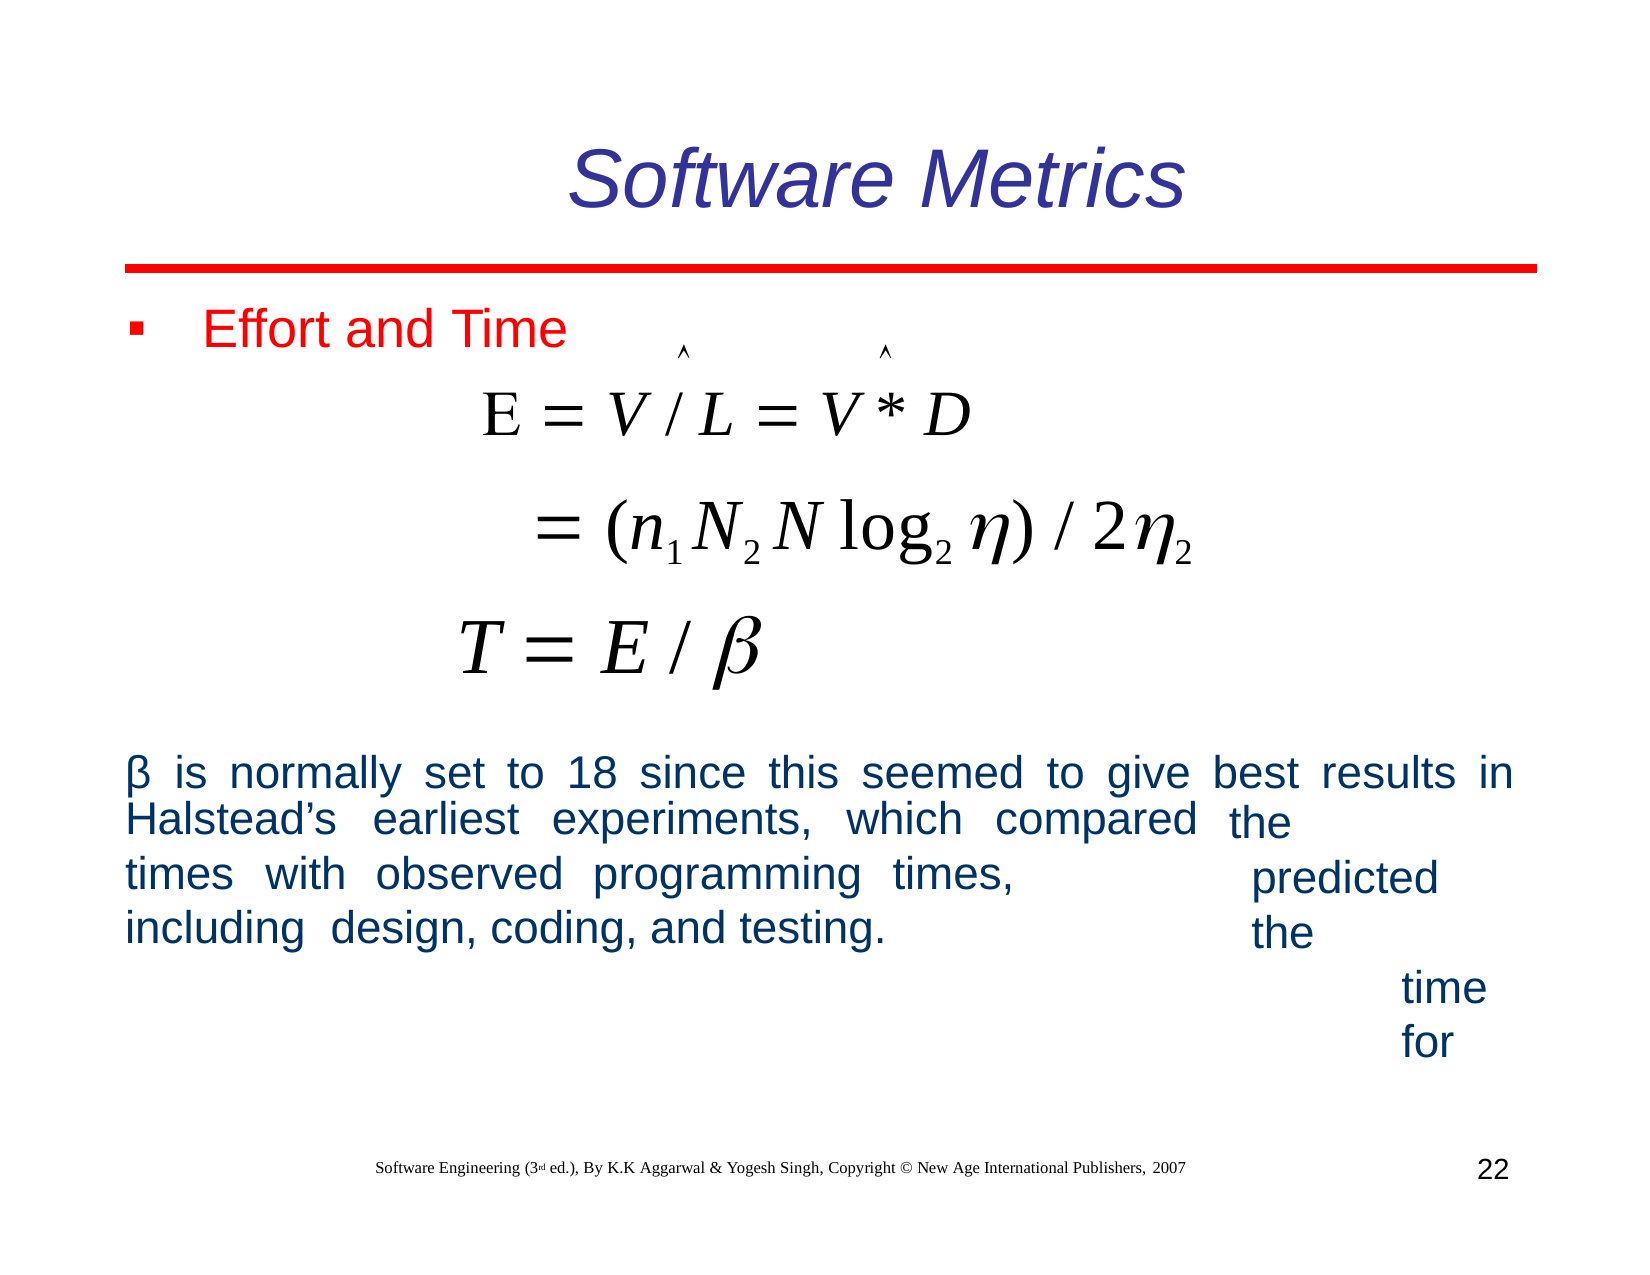

# Software Metrics

Effort and Time
∧	∧
Ε = V / L = V * D
= (n1 N2 N log2 η) / 2η2
T = E / β
β	is	normally	set	to	18	since	this	seemed	to	give	best	results	in
Halstead’s	earliest	experiments,	which	compared  times	with		observed	programming	times,	including  design, coding, and testing.
the	predicted  the		time	for
22
Software Engineering (3rd  ed.), By K.K Aggarwal & Yogesh Singh, Copyright © New Age International Publishers, 2007